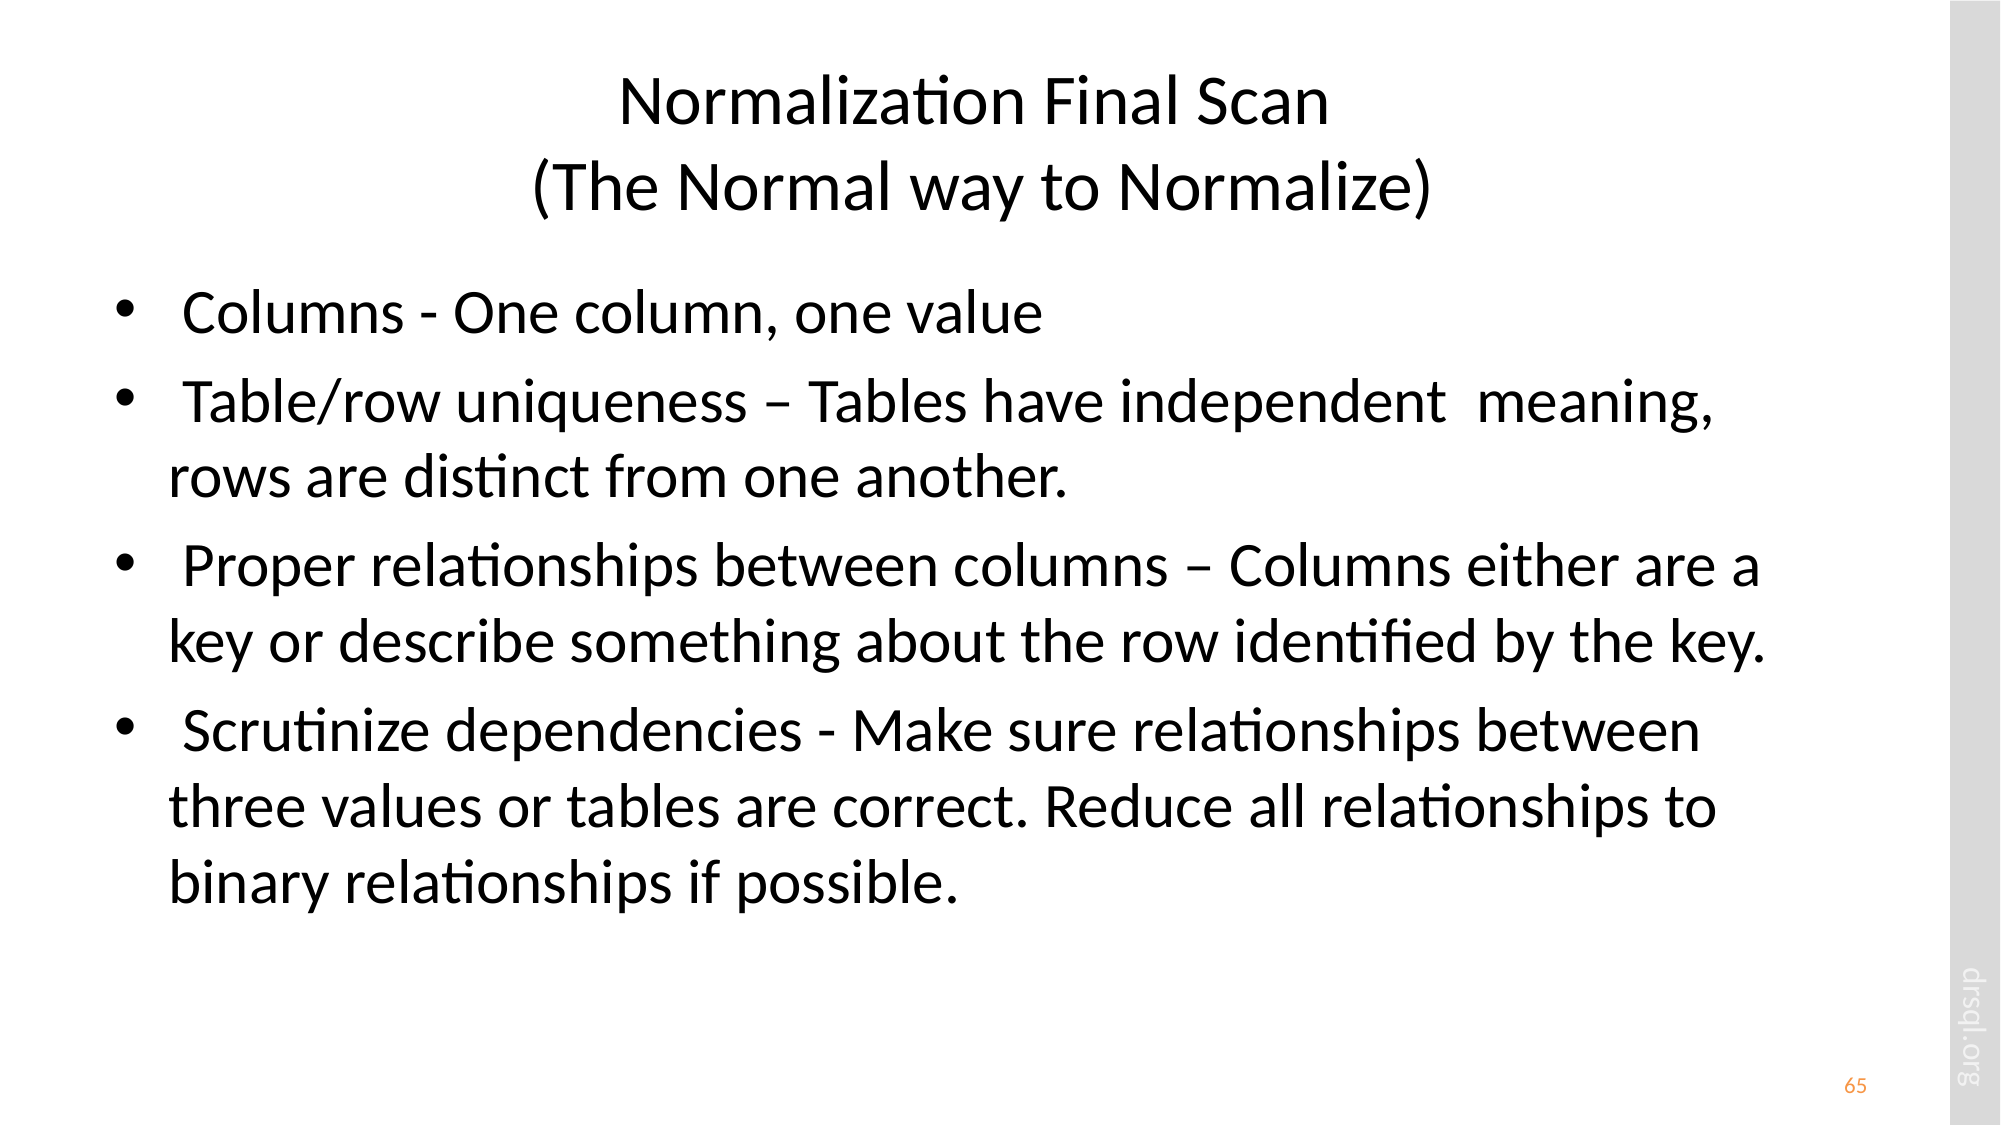

# Normalization Final Scan (The Normal way to Normalize)
 Columns - One column, one value
 Table/row uniqueness – Tables have independent  meaning, rows are distinct from one another.
 Proper relationships between columns – Columns either are a key or describe something about the row identified by the key.
 Scrutinize dependencies - Make sure relationships between three values or tables are correct. Reduce all relationships to binary relationships if possible.